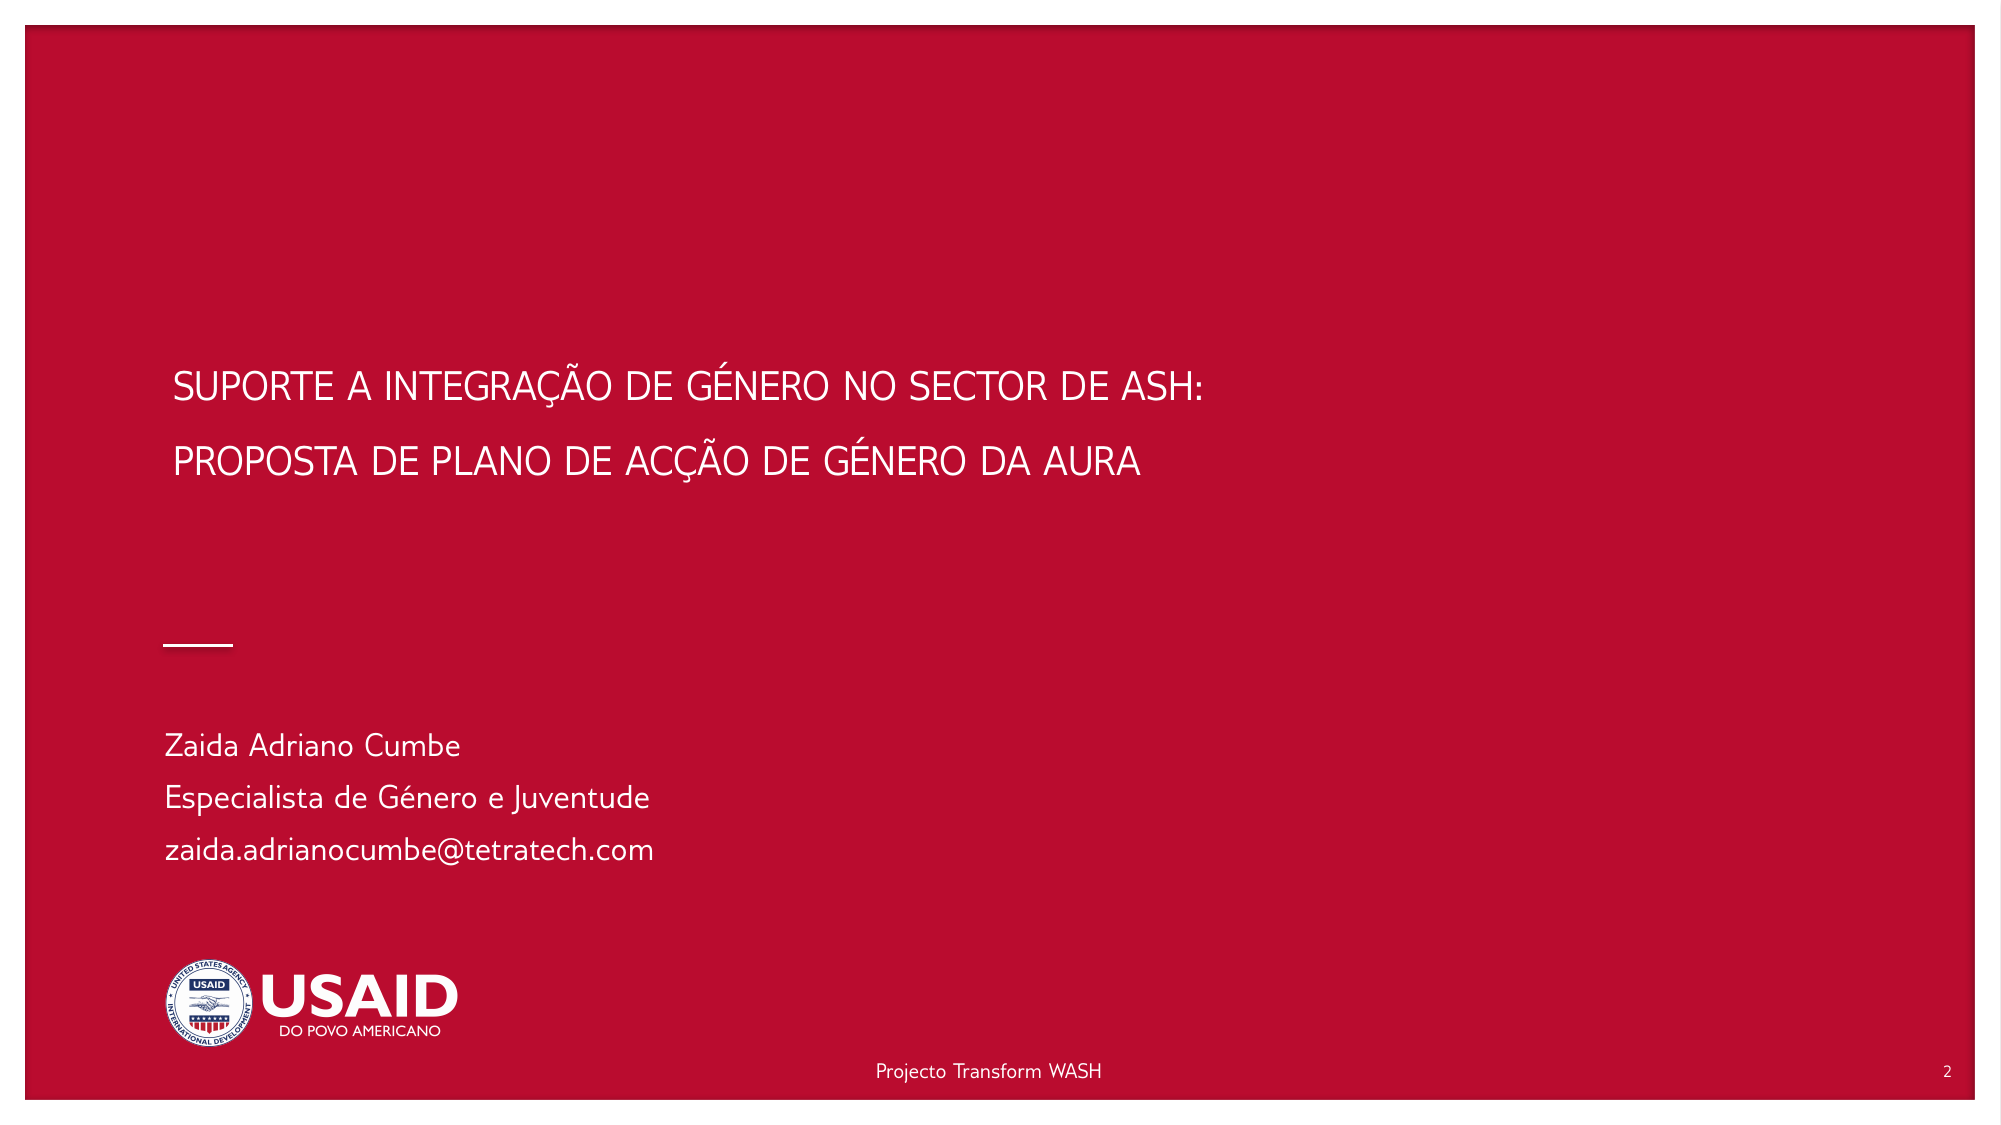

# SUPORTE A INTEGRAÇÃO DE GÉNERO NO SECTOR DE ASH: PROPOSTA DE PLANO DE ACÇÃO DE GÉNERO DA AURA
Zaida Adriano Cumbe
Especialista de Género e Juventude
zaida.adrianocumbe@tetratech.com
Projecto Transform WASH
2